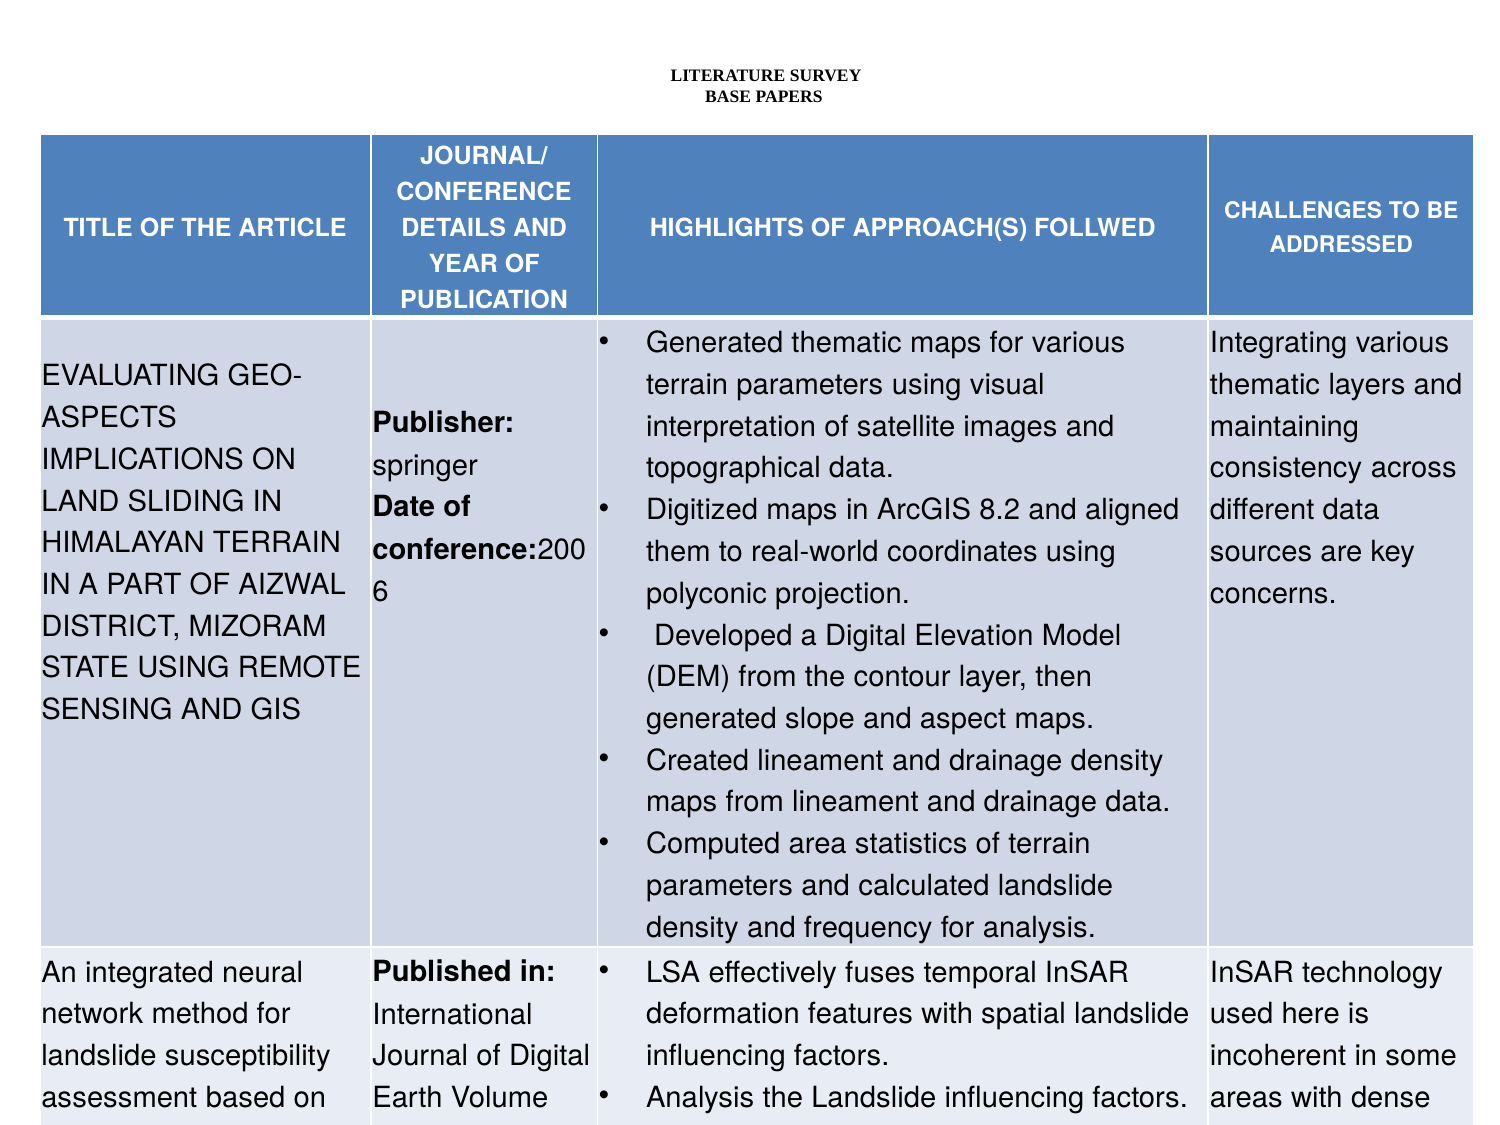

# LITERATURE SURVEY BASE PAPERS
| TITLE OF THE ARTICLE | JOURNAL/CONFERENCE DETAILS AND YEAR OF PUBLICATION | HIGHLIGHTS OF APPROACH(S) FOLLWED | CHALLENGES TO BE ADDRESSED |
| --- | --- | --- | --- |
| EVALUATING GEO-ASPECTS IMPLICATIONS ON LAND SLIDING IN HIMALAYAN TERRAIN IN A PART OF AIZWAL DISTRICT, MIZORAM STATE USING REMOTE SENSING AND GIS | Publisher: springer Date of conference:2006 | Generated thematic maps for various terrain parameters using visual interpretation of satellite images and topographical data. Digitized maps in ArcGIS 8.2 and aligned them to real-world coordinates using polyconic projection. Developed a Digital Elevation Model (DEM) from the contour layer, then generated slope and aspect maps. Created lineament and drainage density maps from lineament and drainage data. Computed area statistics of terrain parameters and calculated landslide density and frequency for analysis. | Integrating various thematic layers and maintaining consistency across different data sources are key concerns. |
| An integrated neural network method for landslide susceptibility assessment based on time-series InSAR deformation dynamic features | Published in: International Journal of Digital Earth Volume 17, Publisher: Taylor and francis Date of conference:2024 | LSA effectively fuses temporal InSAR deformation features with spatial landslide influencing factors. Analysis the Landslide influencing factors.   Landslide cataloging Time series of InSAR deformation data. | InSAR technology used here is incoherent in some areas with dense vegetation or excessive deformation, leading to inaccurate deformation value. |